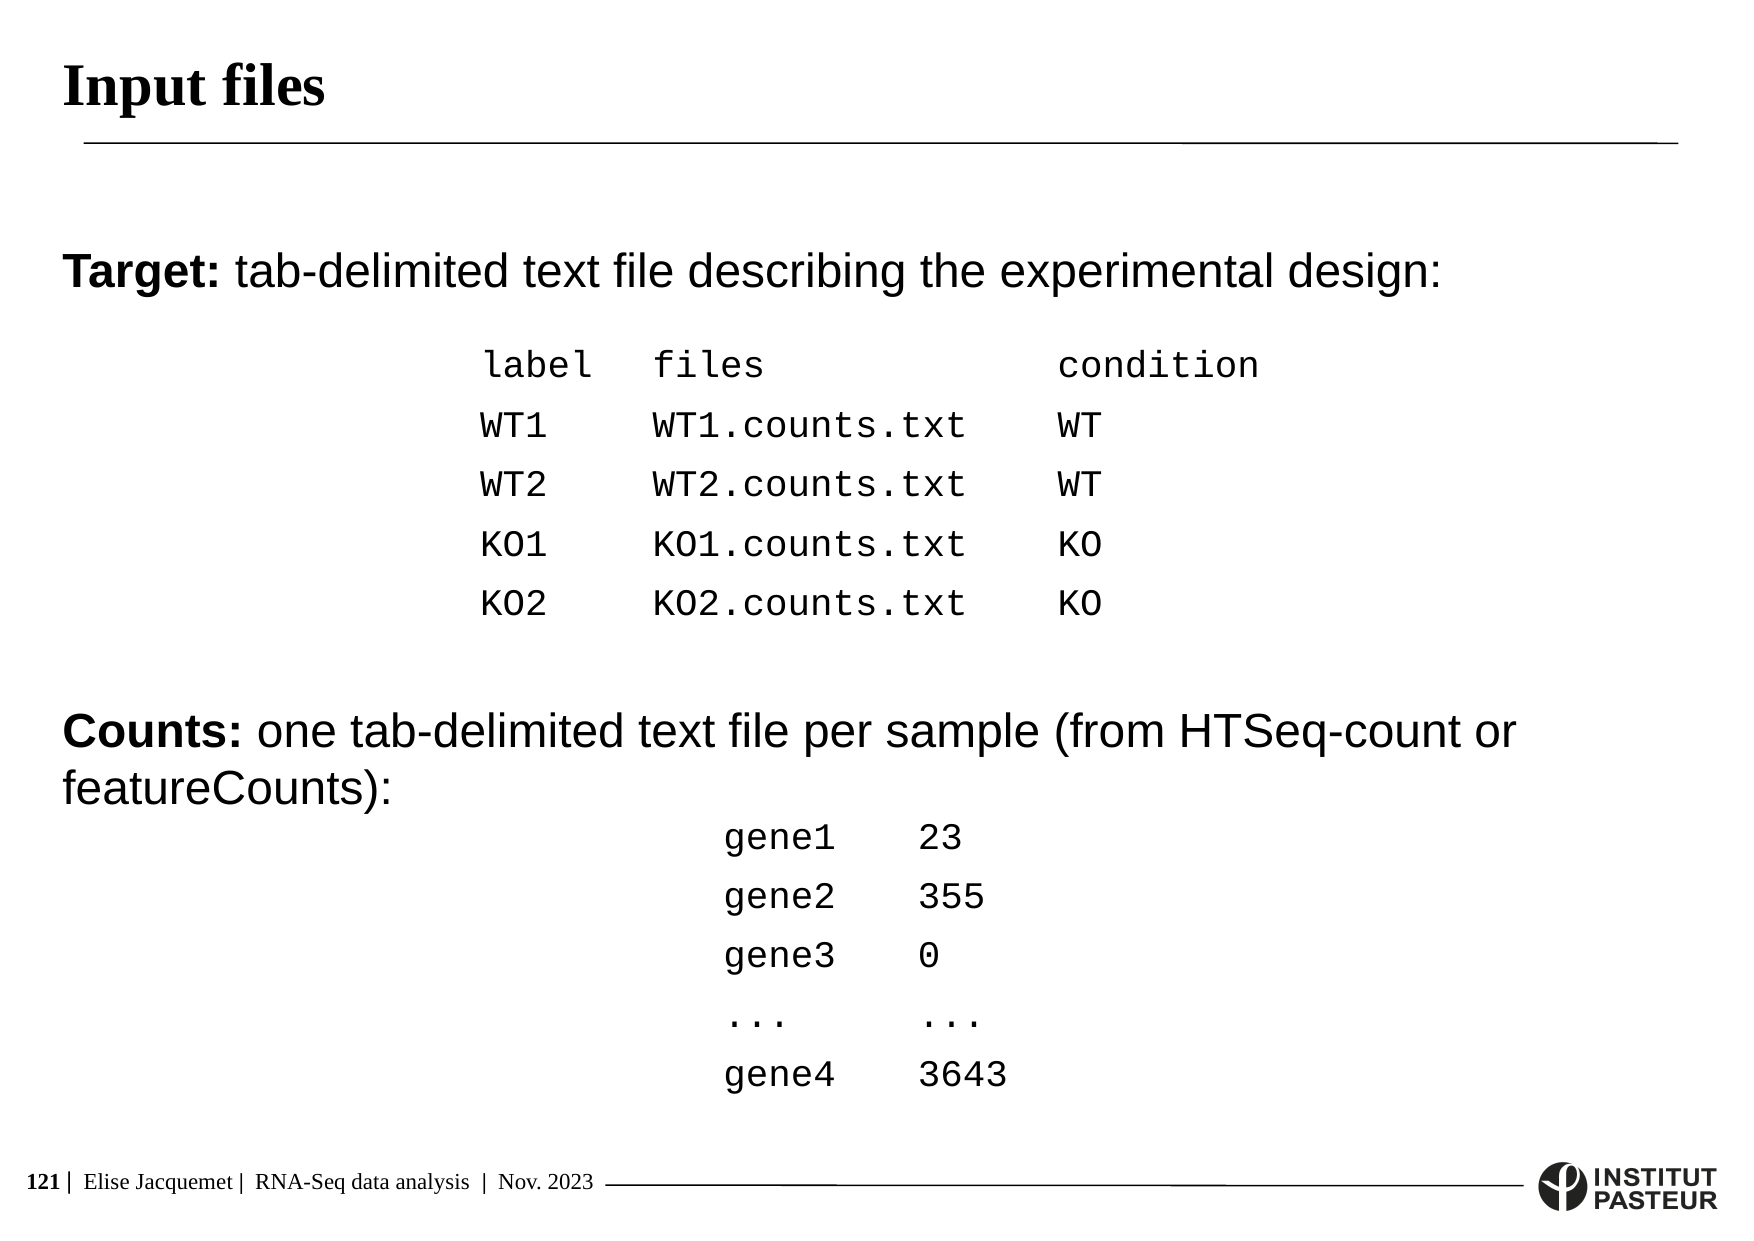

Input files

Target: tab-delimited text file describing the experimental design:

Counts: one tab-delimited text file per sample (from HTSeq-count or featureCounts):
| label | files | condition |
| --- | --- | --- |
| WT1 | WT1.counts.txt | WT |
| WT2 | WT2.counts.txt | WT |
| KO1 | KO1.counts.txt | KO |
| KO2 | KO2.counts.txt | KO |
| gene1 | 23 |
| --- | --- |
| gene2 | 355 |
| gene3 | 0 |
| ... | ... |
| gene4 | 3643 |